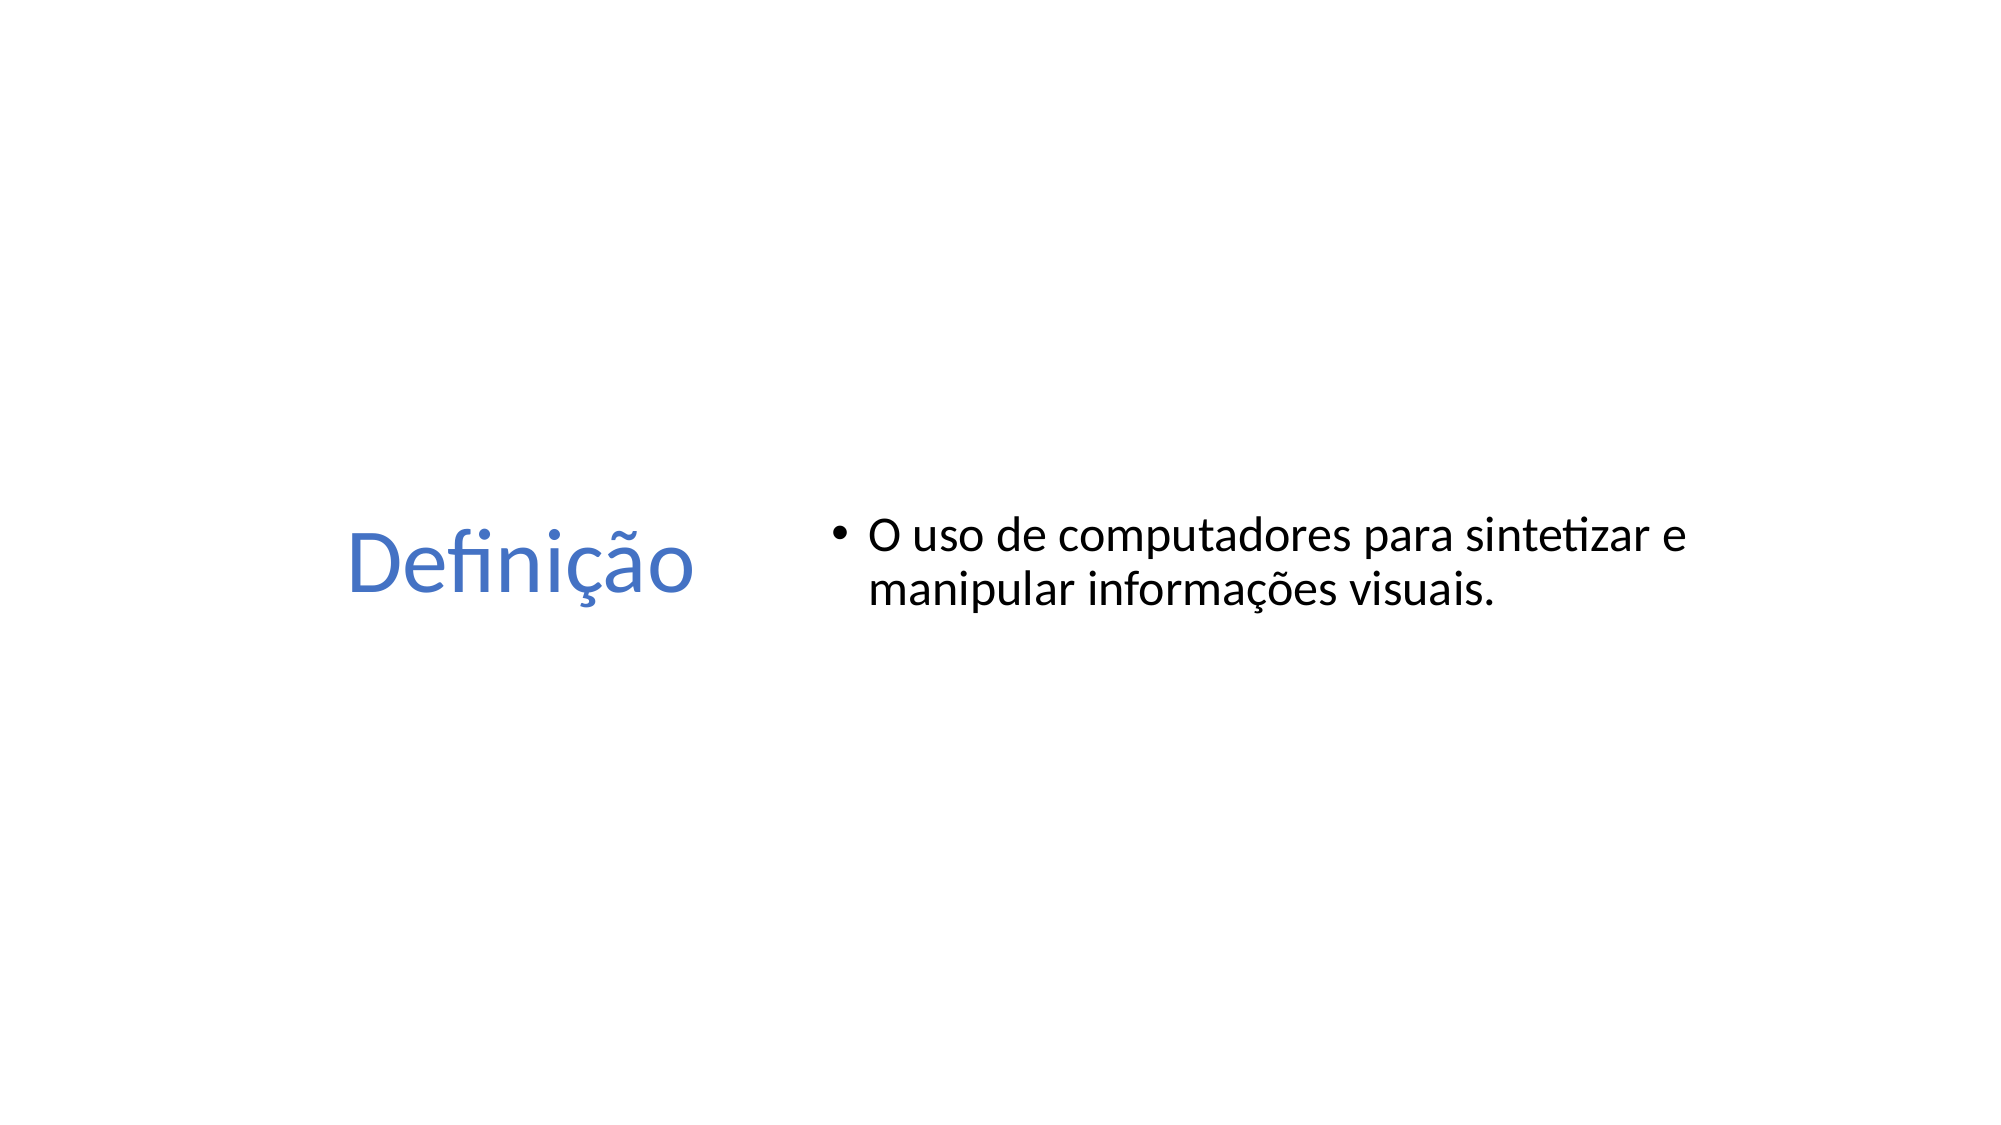

# Definição
O uso de computadores para sintetizar e manipular informações visuais.